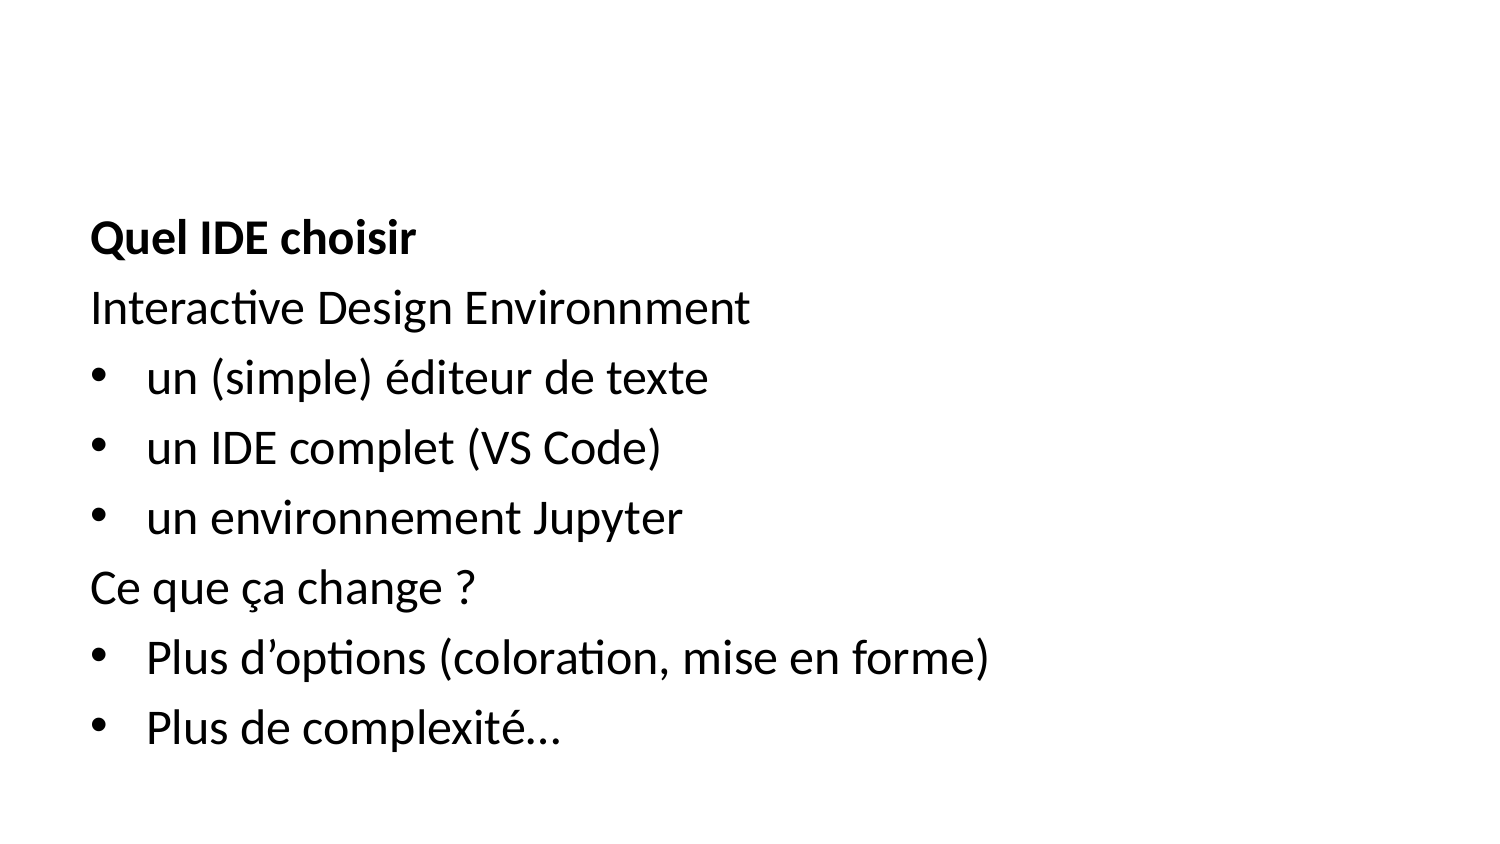

Quel IDE choisir
Interactive Design Environnment
un (simple) éditeur de texte
un IDE complet (VS Code)
un environnement Jupyter
Ce que ça change ?
Plus d’options (coloration, mise en forme)
Plus de complexité…